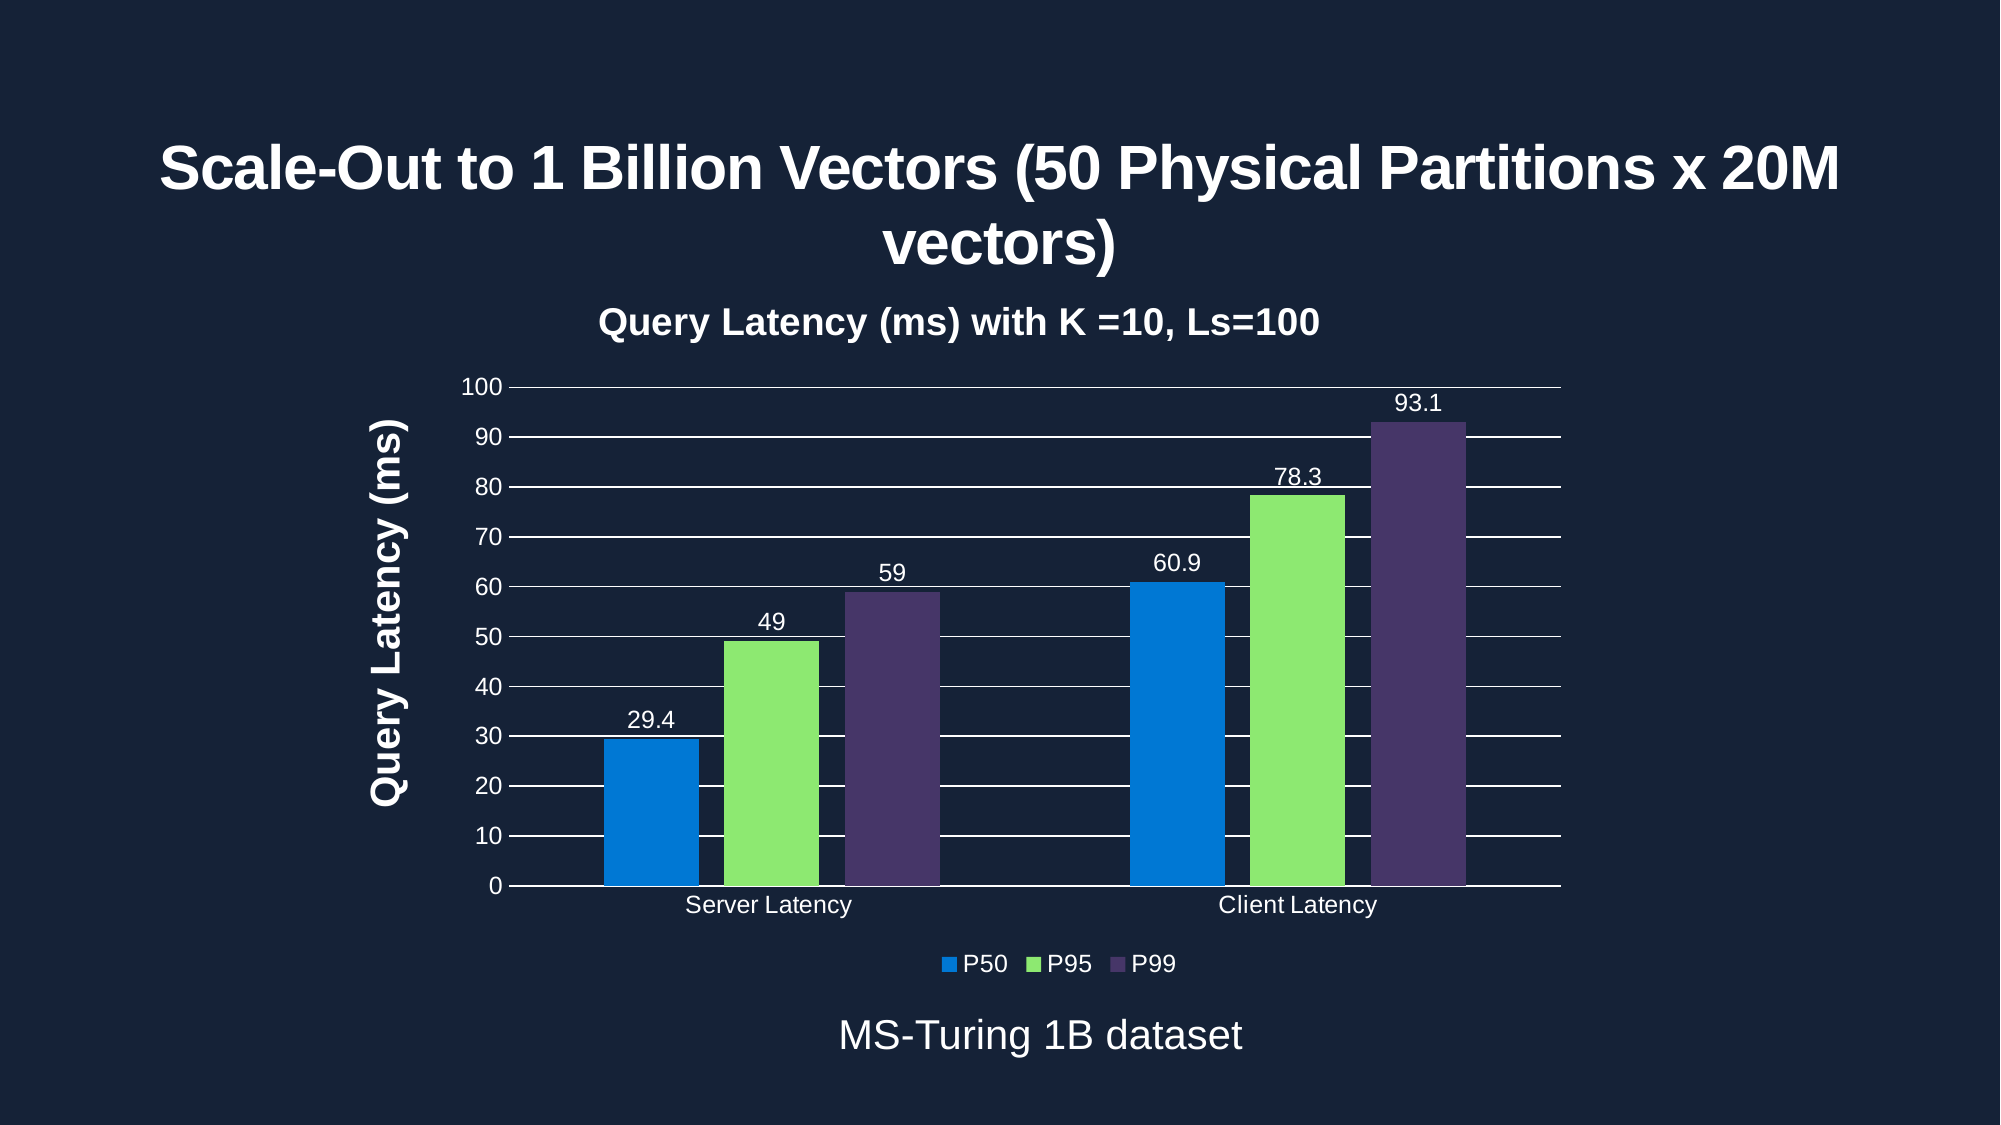

# Scale-Out to 1 Billion Vectors (50 Physical Partitions x 20M vectors)

### Chart: Query Latency (ms) with K =10, Ls=100

| Category | P50 | P95 | P99 |
|---|---|---|---|
| Server Latency  | 29.4 | 49.0 | 59.0 |
| Client Latency | 60.9 | 78.3 | 93.1 |
Query Latency (ms)

MS-Turing 1B dataset